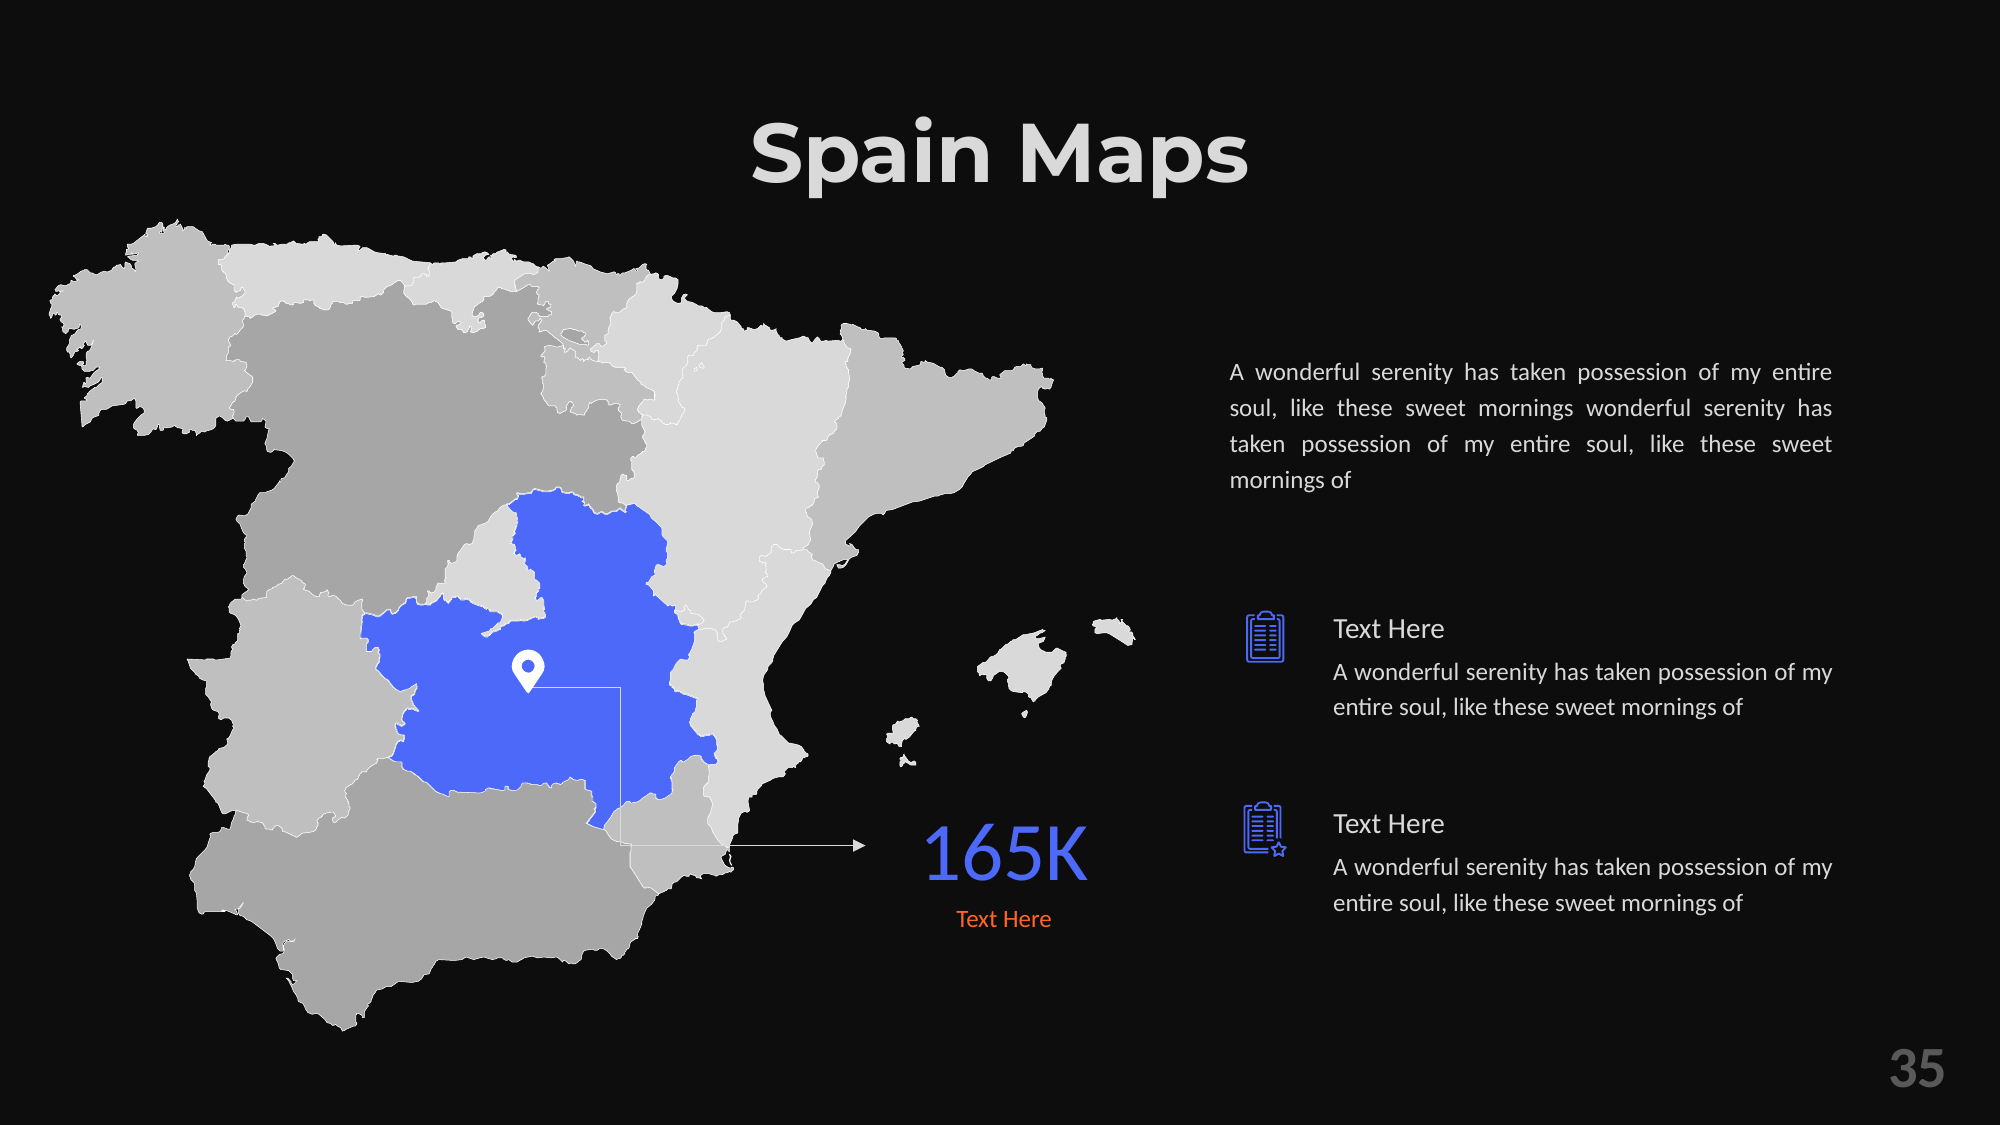

Spain Maps

A wonderful serenity has taken possession of my entire soul, like these sweet mornings wonderful serenity has taken possession of my entire soul, like these sweet mornings of

Text Here

A wonderful serenity has taken possession of my entire soul, like these sweet mornings of

165K
Text Here
Text Here
A wonderful serenity has taken possession of my entire soul, like these sweet mornings of